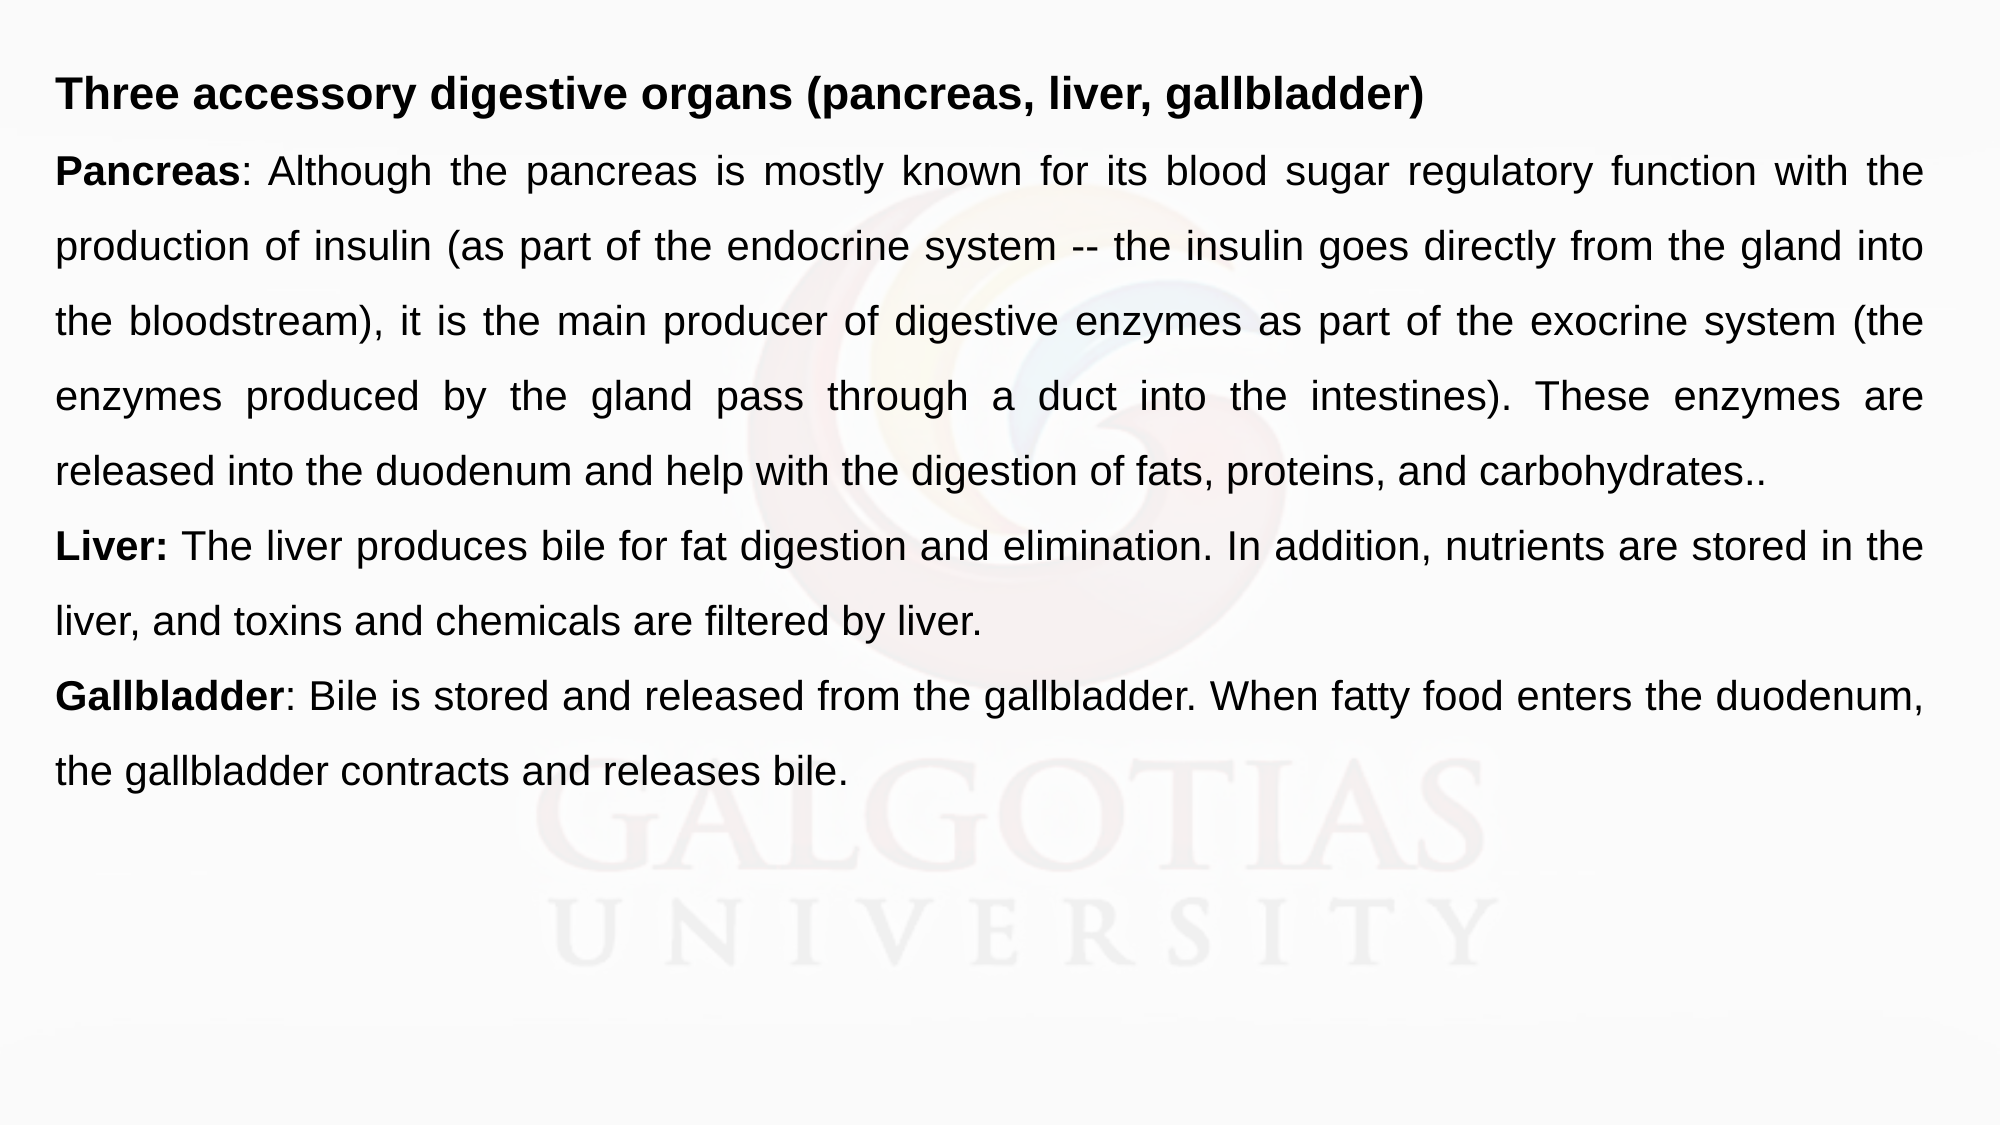

Three accessory digestive organs (pancreas, liver, gallbladder)
Pancreas: Although the pancreas is mostly known for its blood sugar regulatory function with the production of insulin (as part of the endocrine system -- the insulin goes directly from the gland into the bloodstream), it is the main producer of digestive enzymes as part of the exocrine system (the enzymes produced by the gland pass through a duct into the intestines). These enzymes are released into the duodenum and help with the digestion of fats, proteins, and carbohydrates..
Liver: The liver produces bile for fat digestion and elimination. In addition, nutrients are stored in the liver, and toxins and chemicals are filtered by liver.
Gallbladder: Bile is stored and released from the gallbladder. When fatty food enters the duodenum, the gallbladder contracts and releases bile.